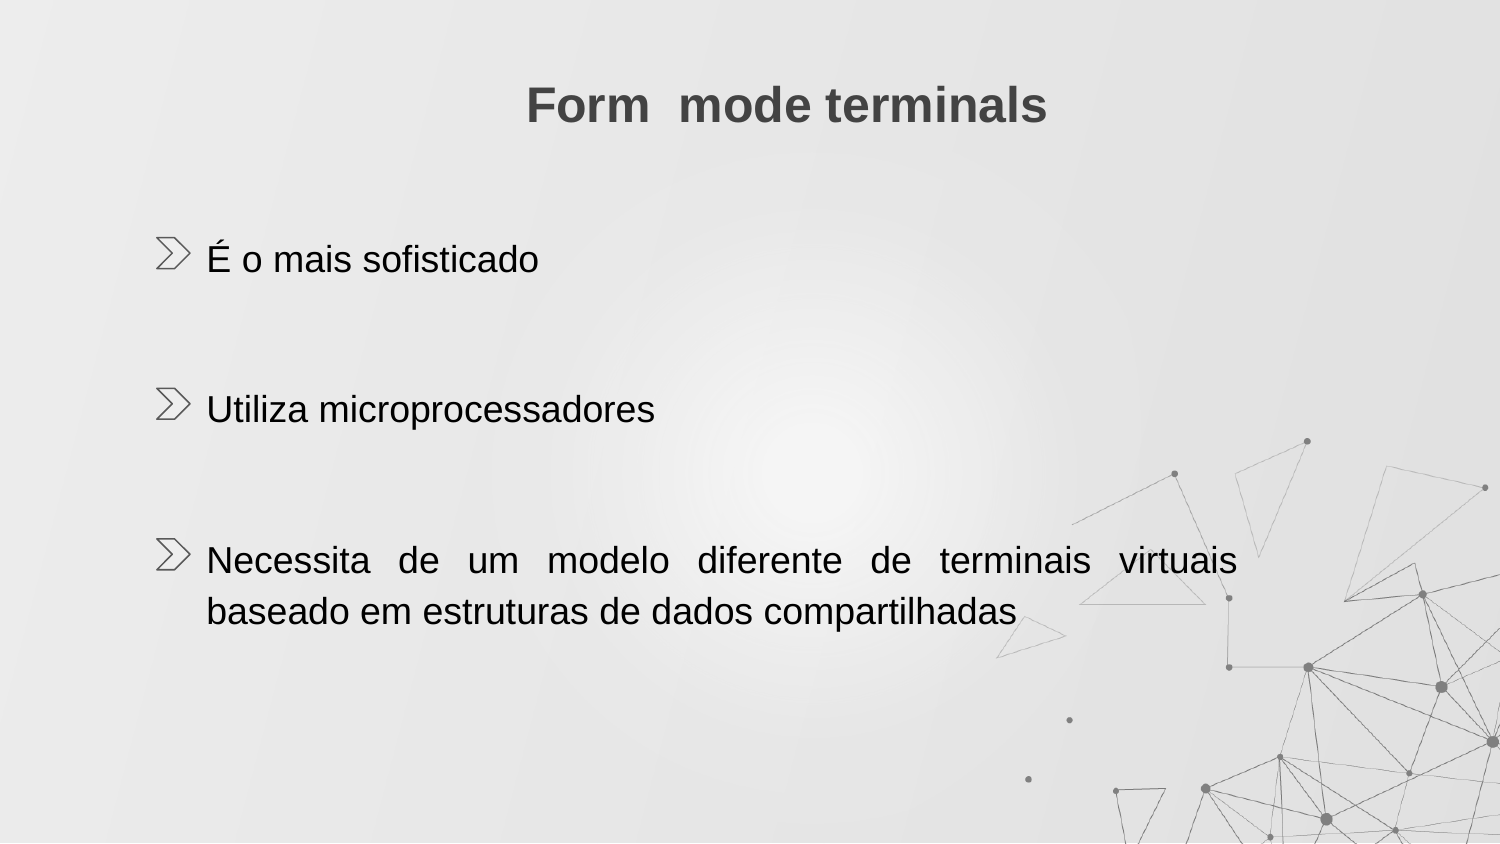

# Form  mode terminals
É o mais sofisticado

Utiliza microprocessadores

Necessita de um modelo diferente de terminais virtuais baseado em estruturas de dados compartilhadas